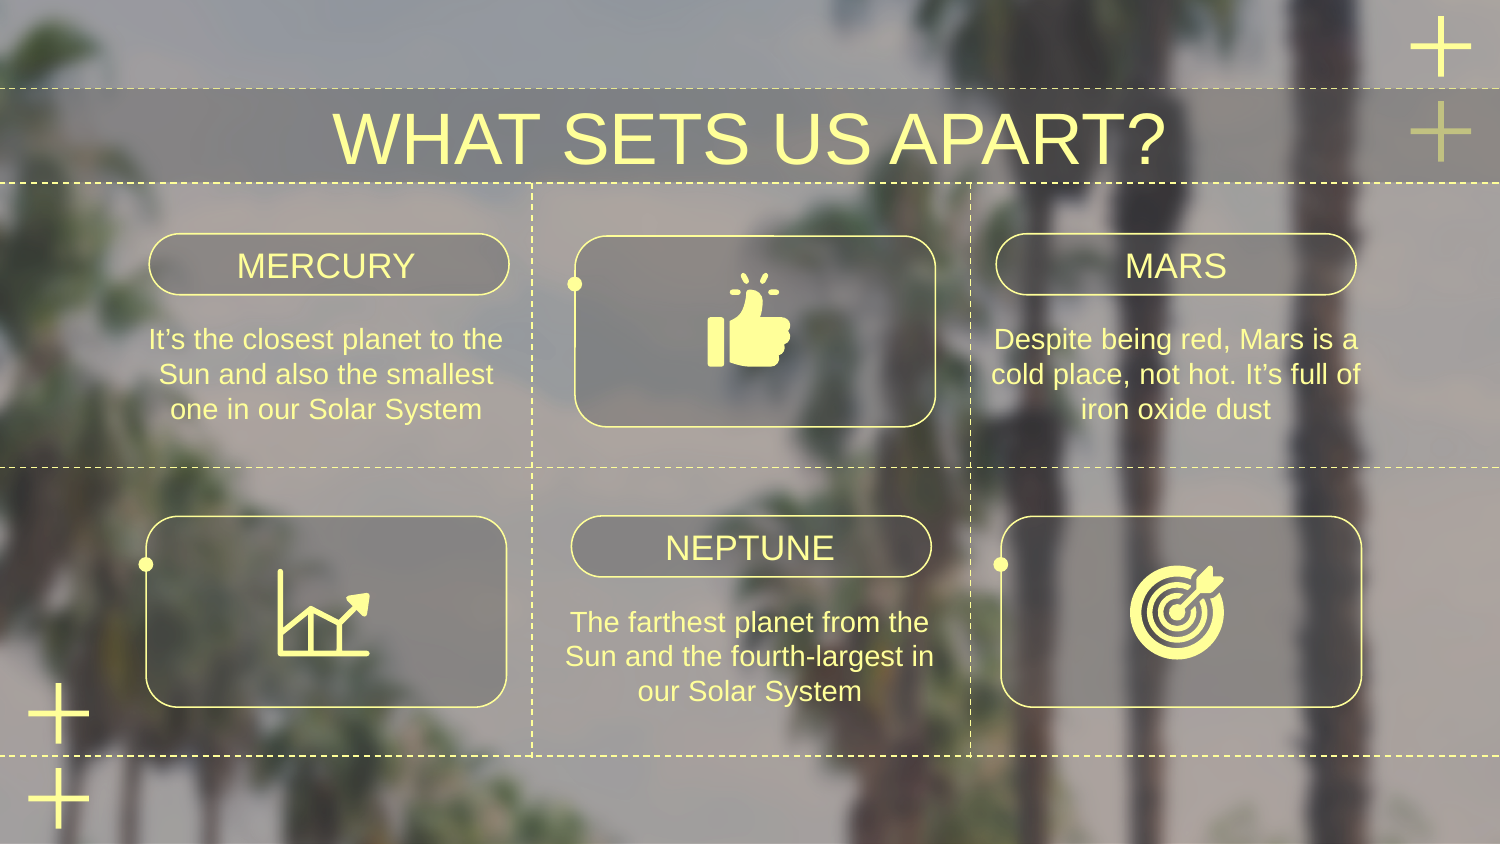

# WHAT SETS US APART?

MERCURY

MARS

It’s the closest planet to the Sun and also the smallest one in our Solar System
Despite being red, Mars is a cold place, not hot. It’s full of iron oxide dust

NEPTUNE

The farthest planet from the Sun and the fourth-largest in our Solar System